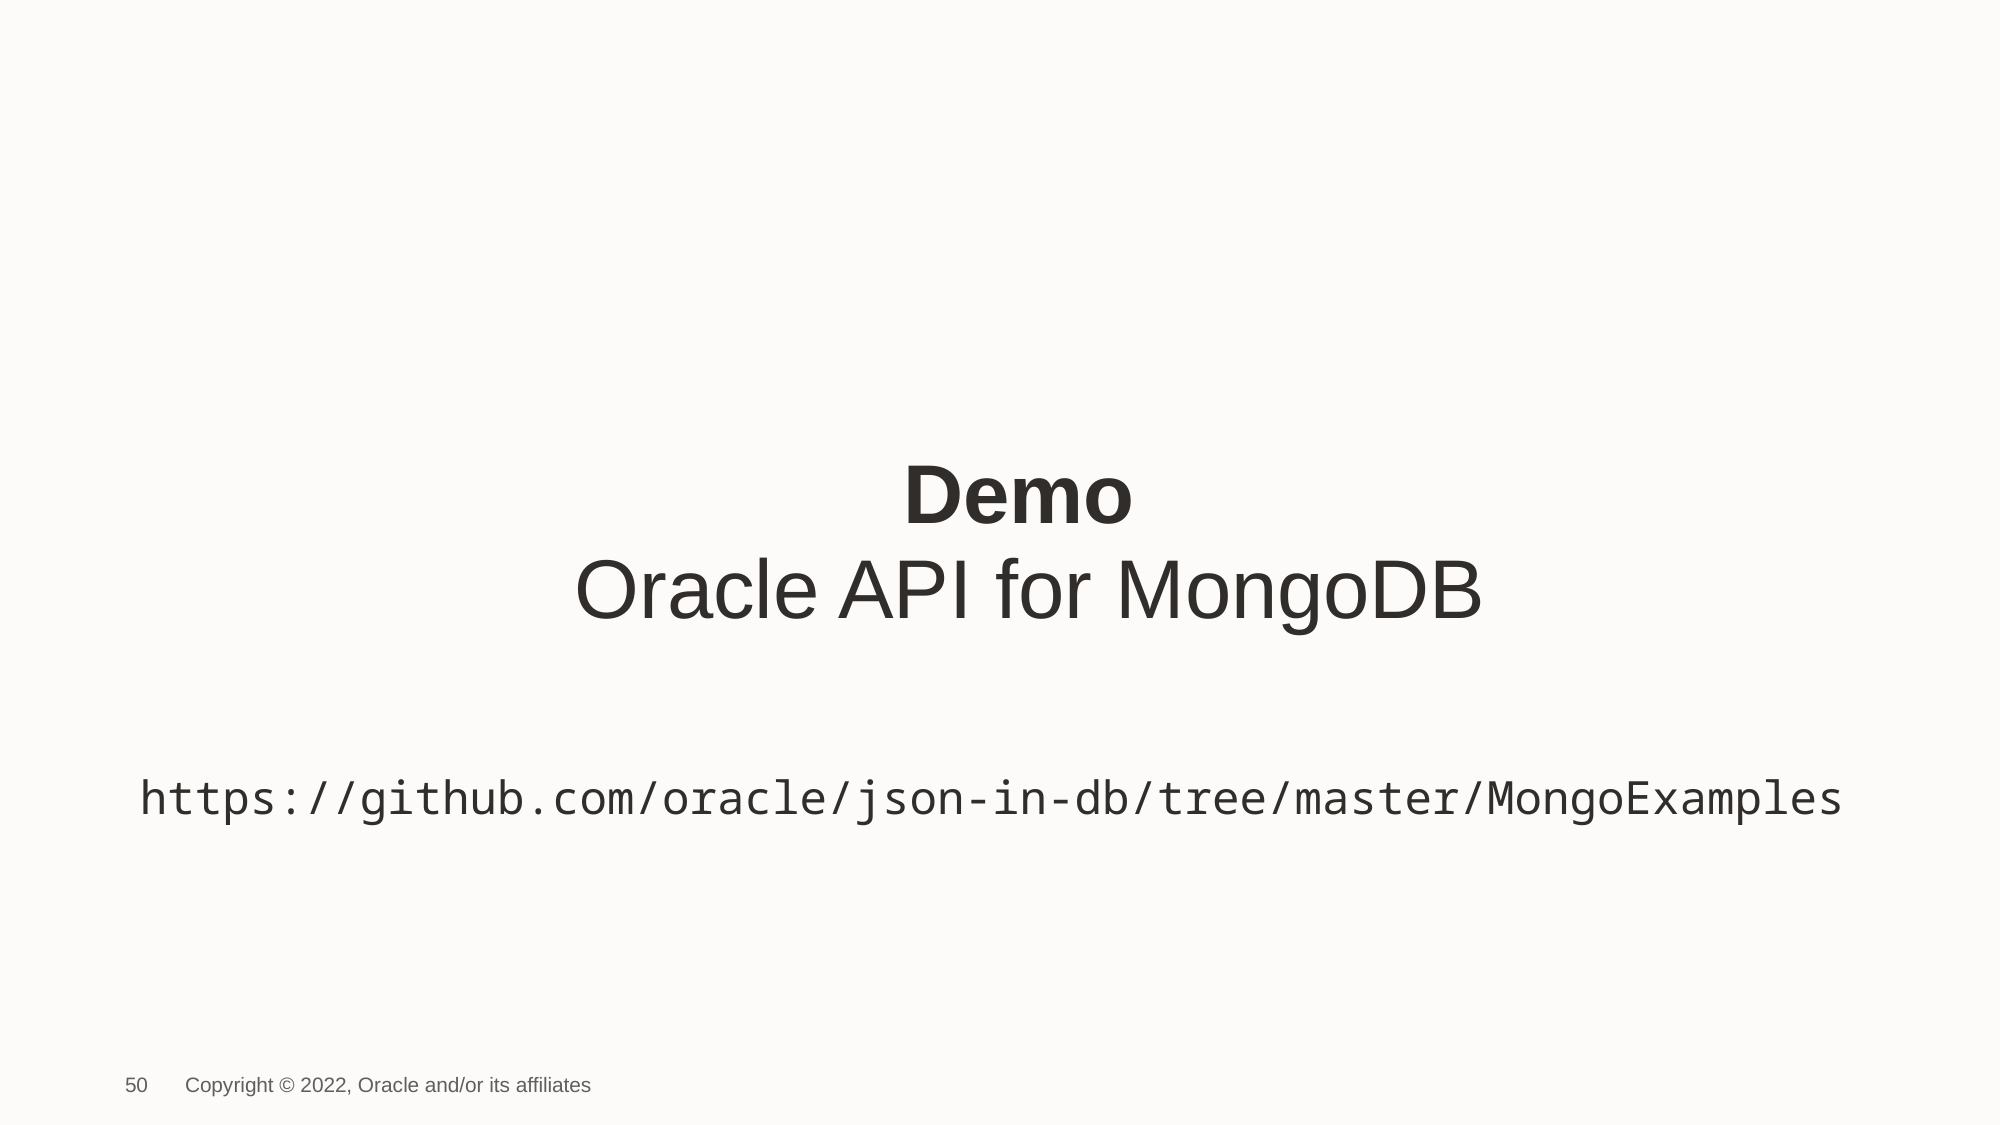

# Demo Oracle API for MongoDB
https://github.com/oracle/json-in-db/tree/master/MongoExamples
50
Copyright © 2022, Oracle and/or its affiliates